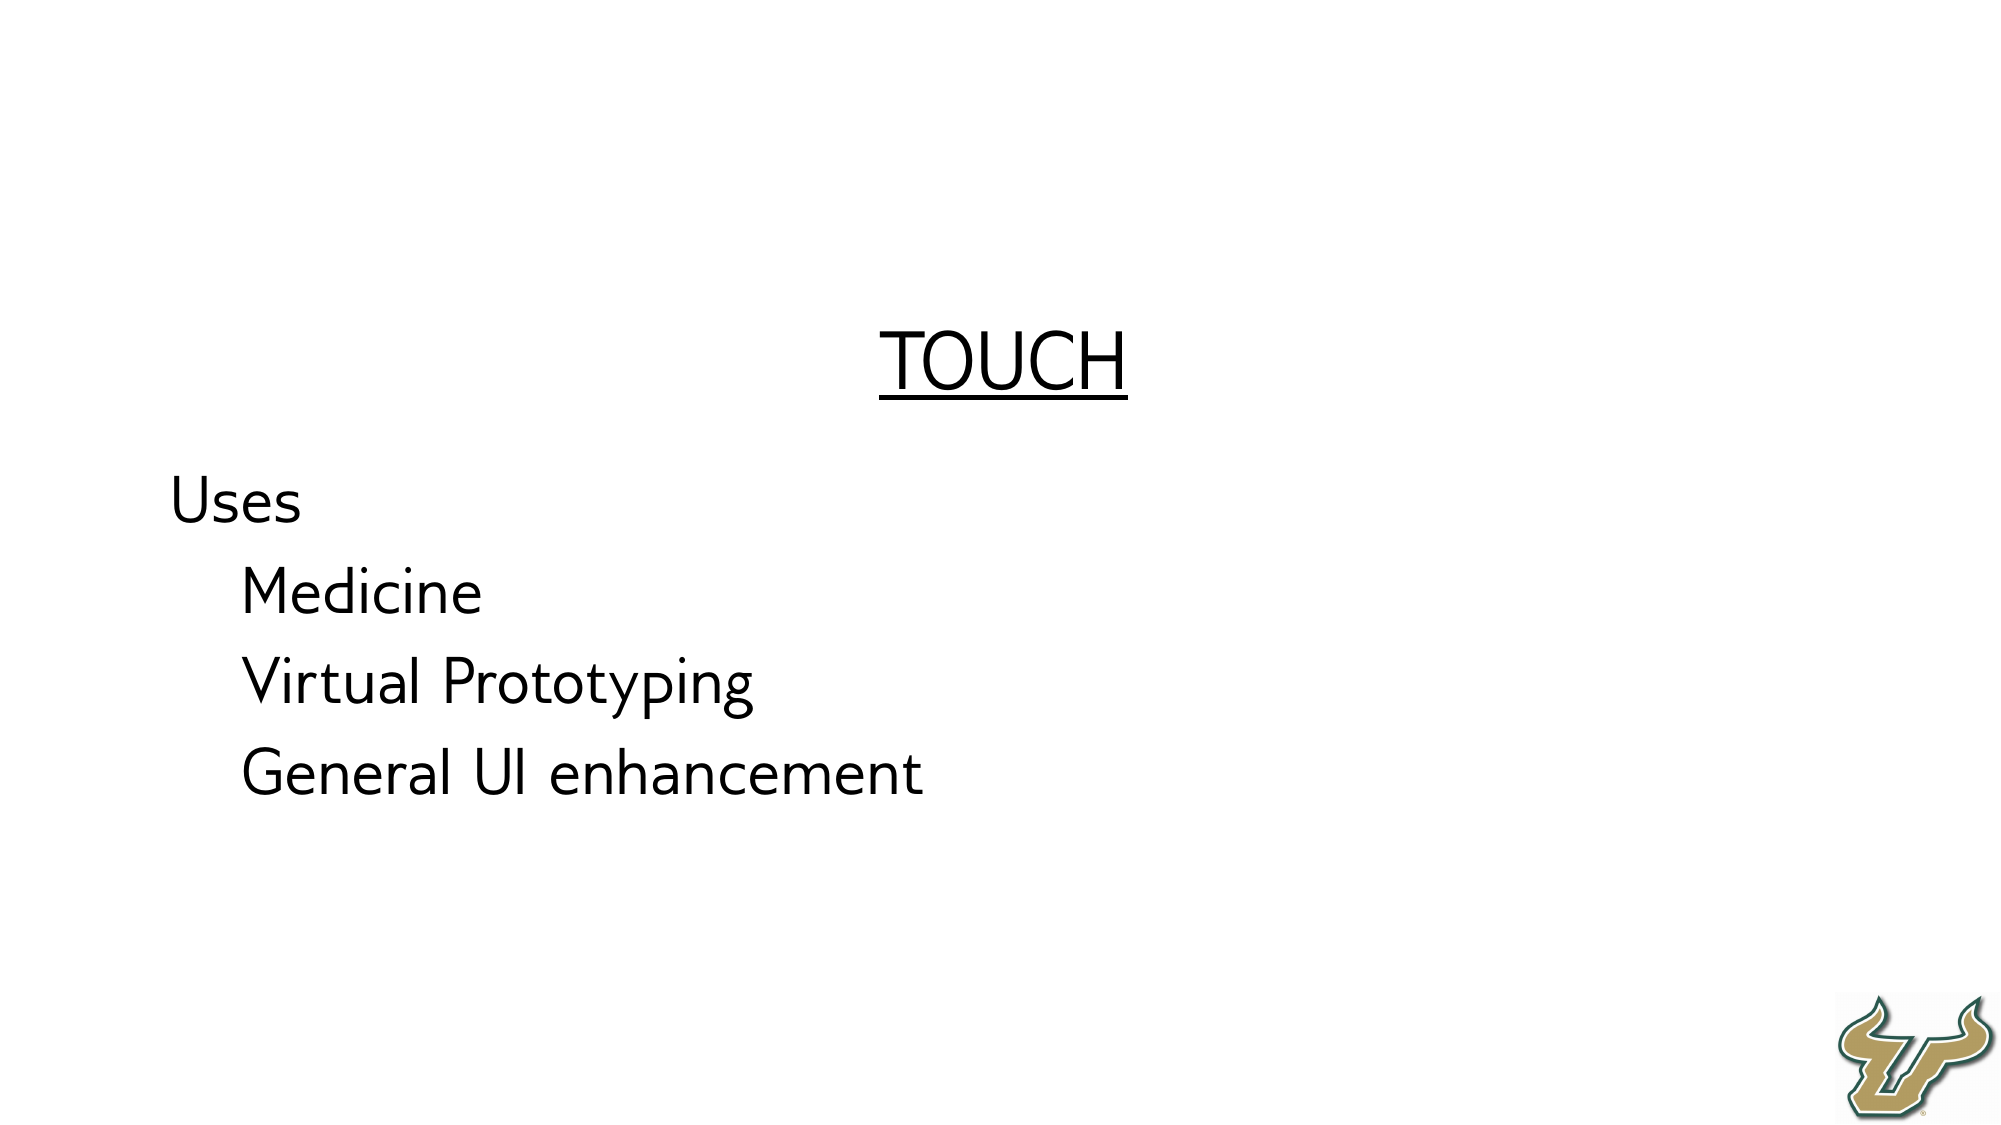

Touch
Uses
Medicine
Virtual Prototyping
General UI enhancement